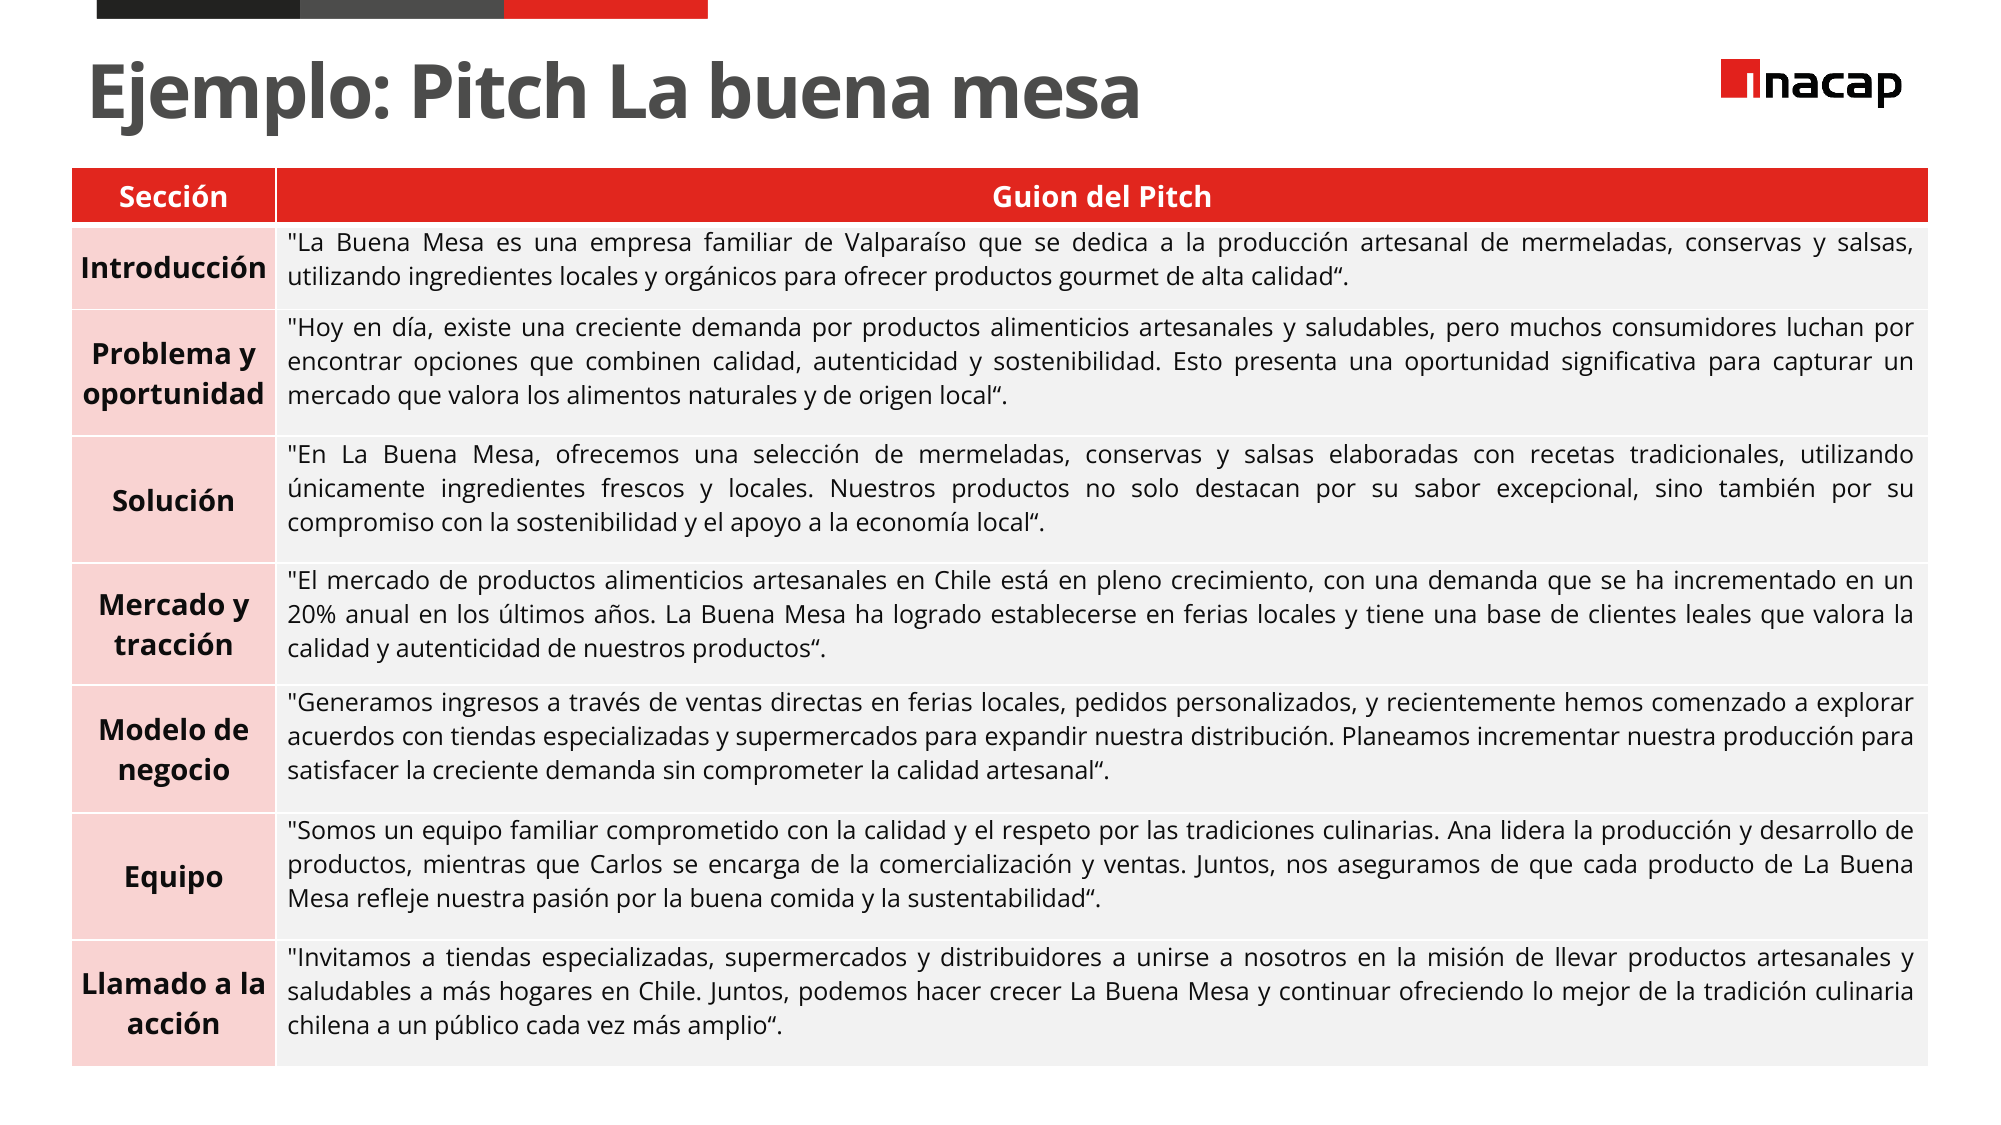

Ejemplo: Pitch La buena mesa
| Sección | Guion del Pitch |
| --- | --- |
| Introducción | "La Buena Mesa es una empresa familiar de Valparaíso que se dedica a la producción artesanal de mermeladas, conservas y salsas, utilizando ingredientes locales y orgánicos para ofrecer productos gourmet de alta calidad“. |
| Problema y oportunidad | "Hoy en día, existe una creciente demanda por productos alimenticios artesanales y saludables, pero muchos consumidores luchan por encontrar opciones que combinen calidad, autenticidad y sostenibilidad. Esto presenta una oportunidad significativa para capturar un mercado que valora los alimentos naturales y de origen local“. |
| Solución | "En La Buena Mesa, ofrecemos una selección de mermeladas, conservas y salsas elaboradas con recetas tradicionales, utilizando únicamente ingredientes frescos y locales. Nuestros productos no solo destacan por su sabor excepcional, sino también por su compromiso con la sostenibilidad y el apoyo a la economía local“. |
| Mercado y tracción | "El mercado de productos alimenticios artesanales en Chile está en pleno crecimiento, con una demanda que se ha incrementado en un 20% anual en los últimos años. La Buena Mesa ha logrado establecerse en ferias locales y tiene una base de clientes leales que valora la calidad y autenticidad de nuestros productos“. |
| Modelo de negocio | "Generamos ingresos a través de ventas directas en ferias locales, pedidos personalizados, y recientemente hemos comenzado a explorar acuerdos con tiendas especializadas y supermercados para expandir nuestra distribución. Planeamos incrementar nuestra producción para satisfacer la creciente demanda sin comprometer la calidad artesanal“. |
| Equipo | "Somos un equipo familiar comprometido con la calidad y el respeto por las tradiciones culinarias. Ana lidera la producción y desarrollo de productos, mientras que Carlos se encarga de la comercialización y ventas. Juntos, nos aseguramos de que cada producto de La Buena Mesa refleje nuestra pasión por la buena comida y la sustentabilidad“. |
| Llamado a la acción | "Invitamos a tiendas especializadas, supermercados y distribuidores a unirse a nosotros en la misión de llevar productos artesanales y saludables a más hogares en Chile. Juntos, podemos hacer crecer La Buena Mesa y continuar ofreciendo lo mejor de la tradición culinaria chilena a un público cada vez más amplio“. |